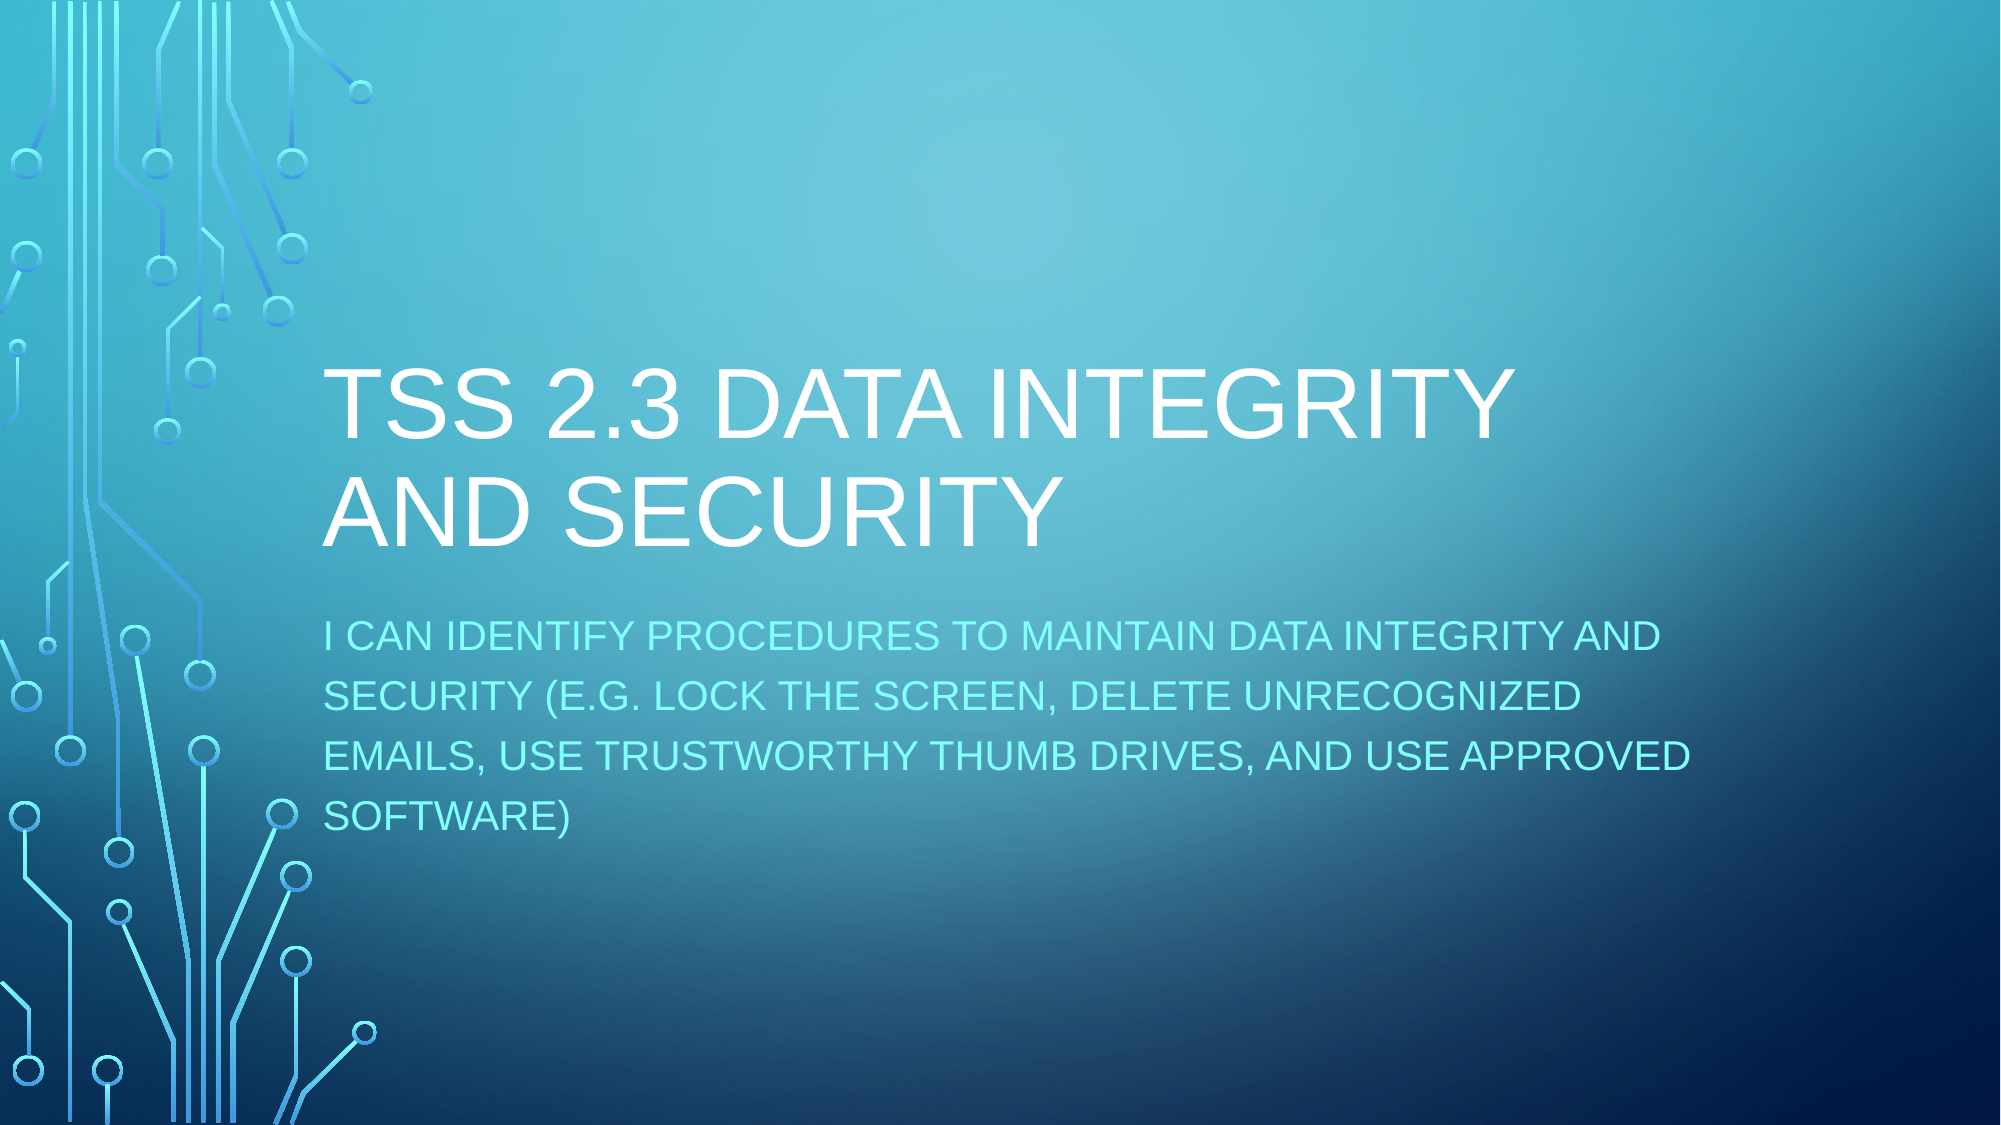

# TSS 2.3 Data Integrity and Security
I can identify procedures to maintain data integrity and security (e.g. lock the screen, delete unrecognized emails, use trustworthy thumb drives, and use approved software)